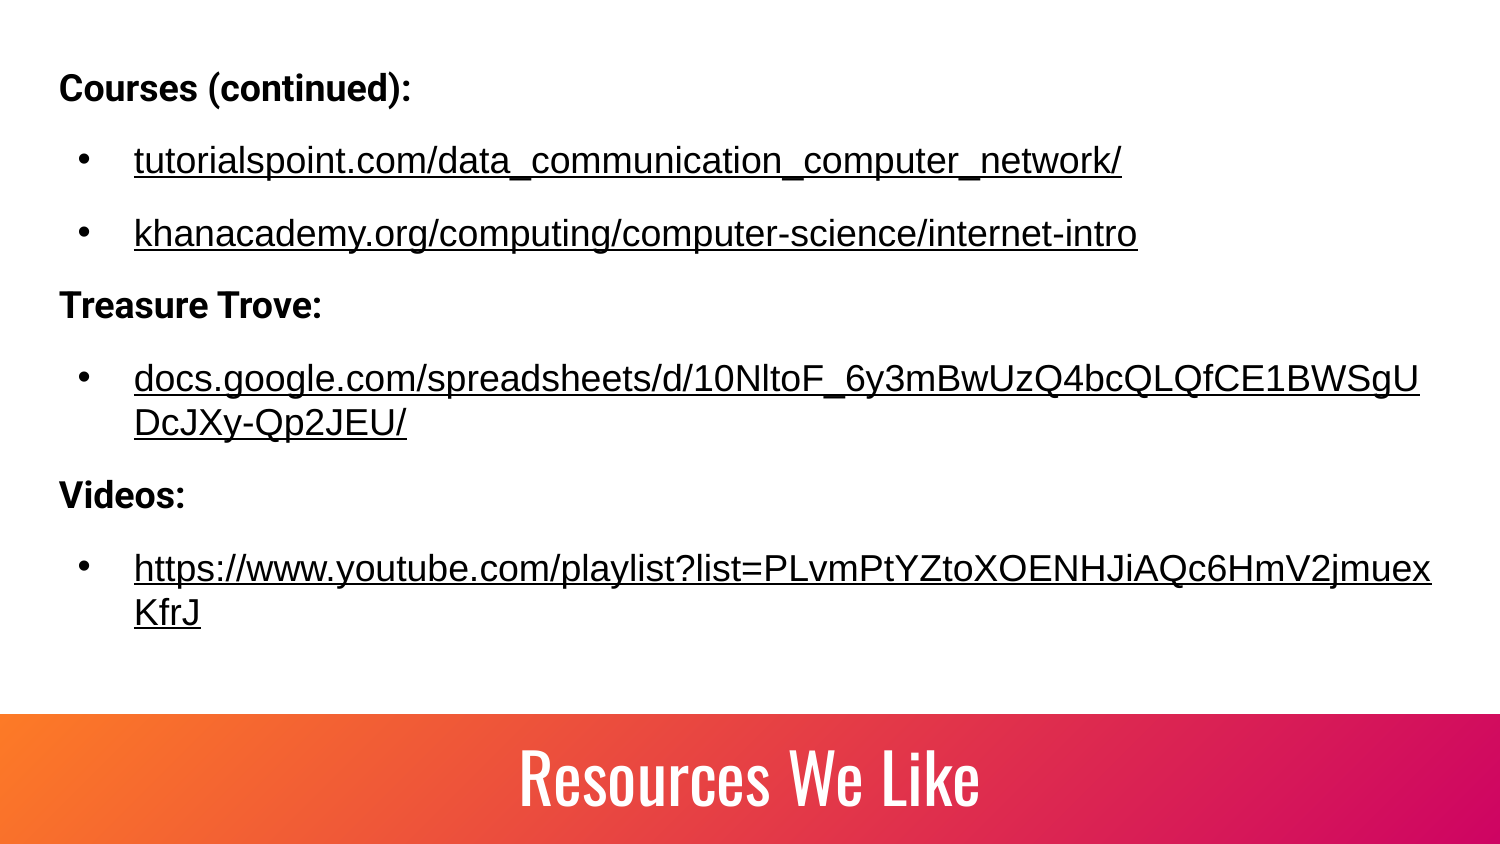

Courses (continued):
tutorialspoint.com/data_communication_computer_network/
khanacademy.org/computing/computer-science/internet-intro
Treasure Trove:
docs.google.com/spreadsheets/d/10NltoF_6y3mBwUzQ4bcQLQfCE1BWSgUDcJXy-Qp2JEU/
Videos:
https://www.youtube.com/playlist?list=PLvmPtYZtoXOENHJiAQc6HmV2jmuexKfrJ
# Resources We Like